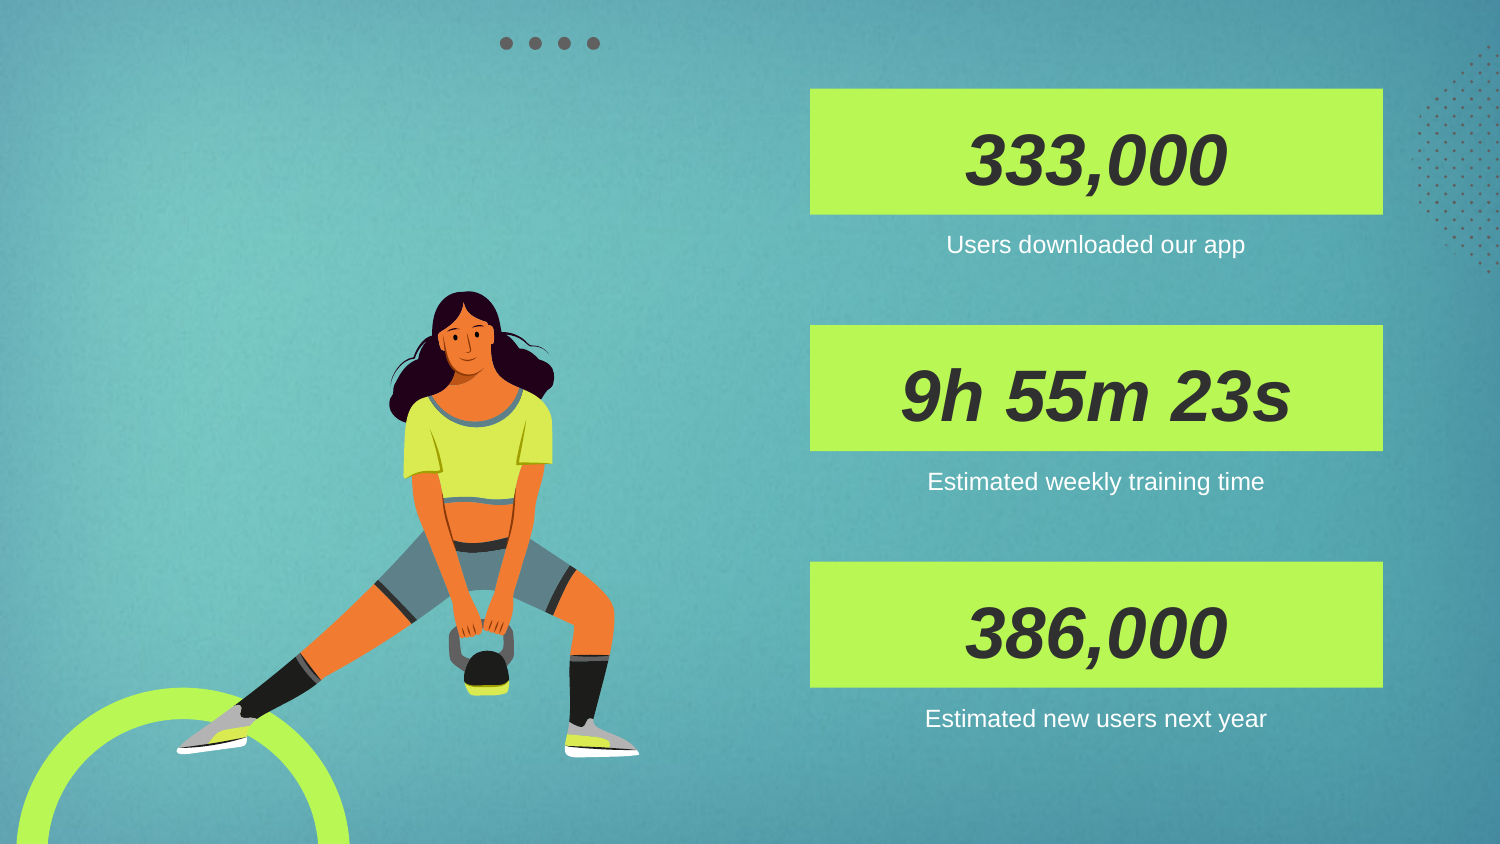

333,000
Users downloaded our app

# 9h 55m 23s
Estimated weekly training time
386,000

Estimated new users next year